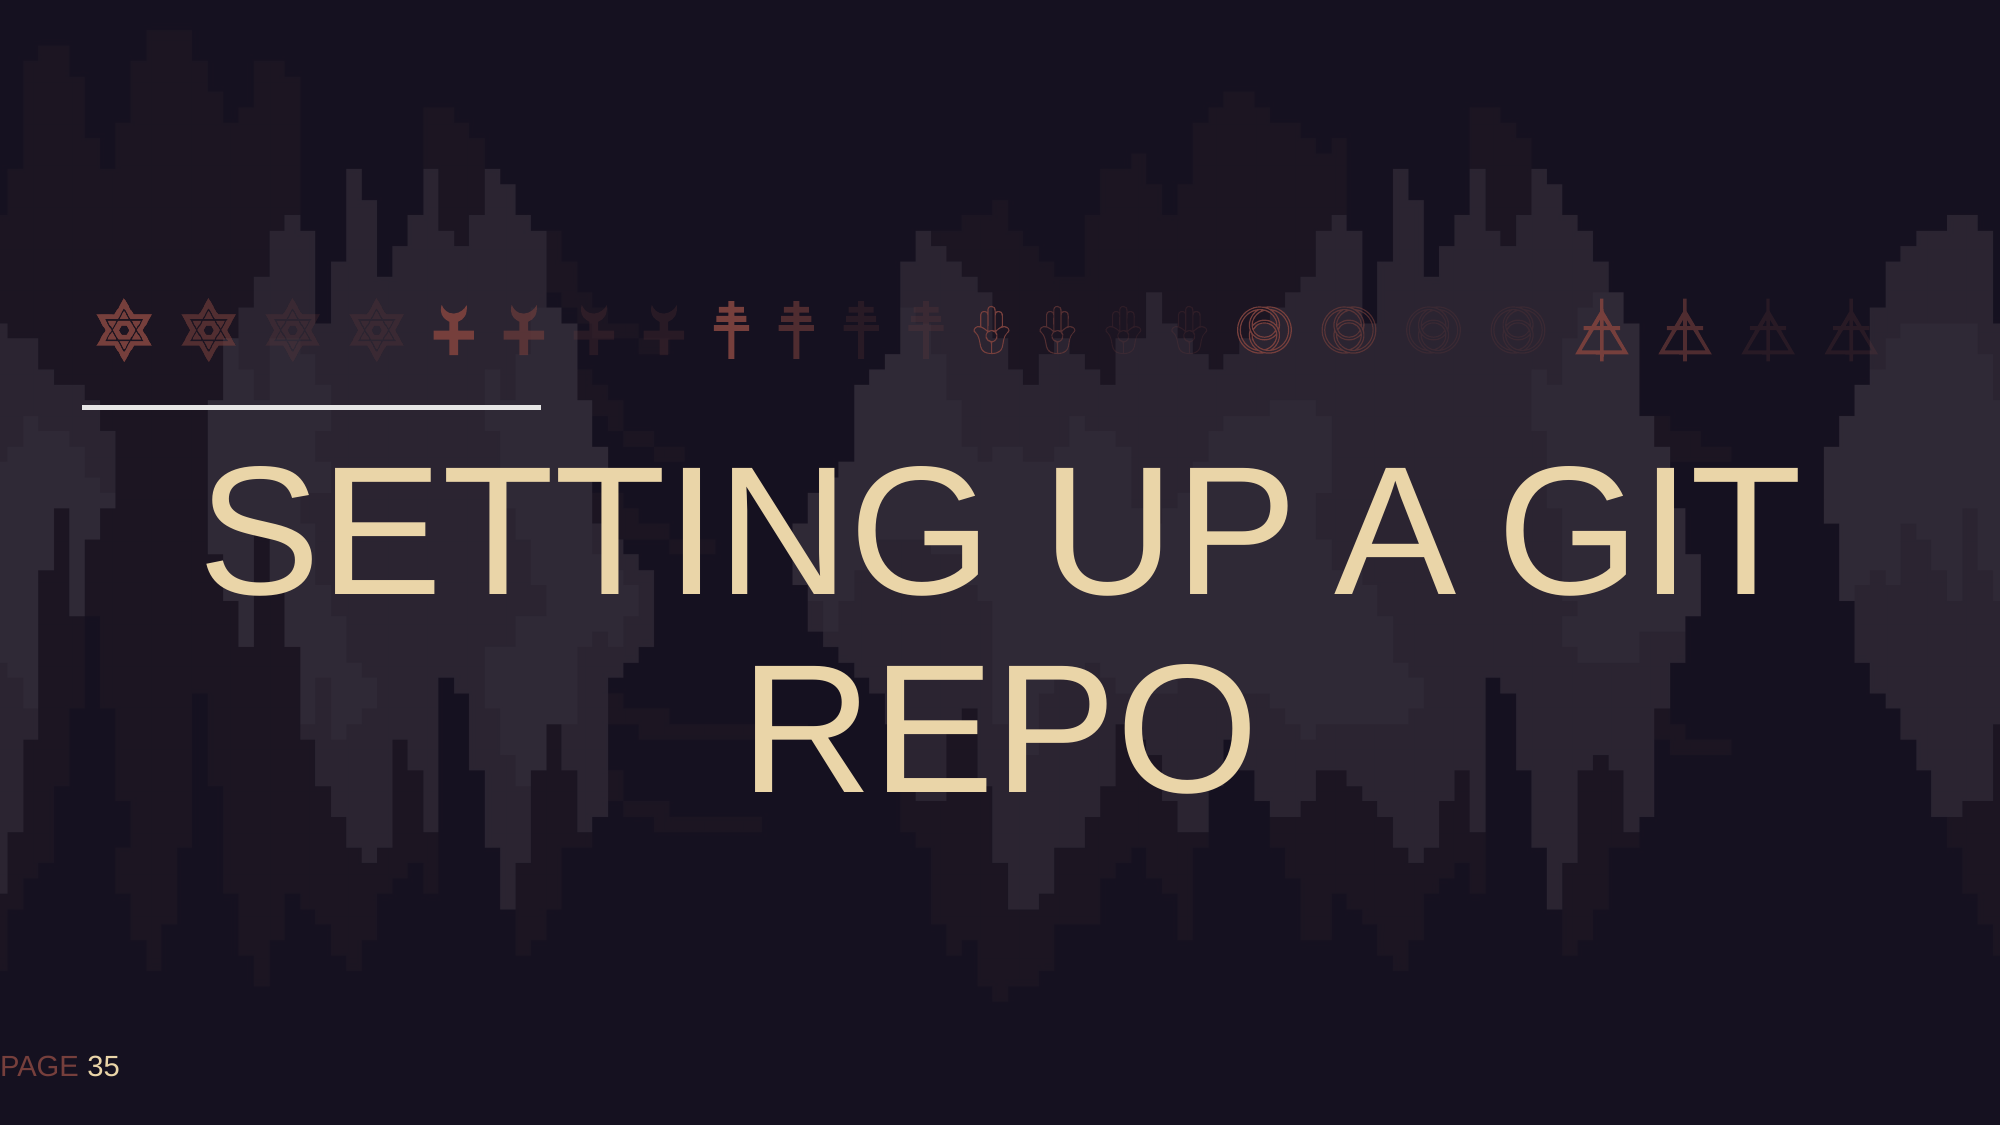

# Setting Up a Git Repo
PAGE 35